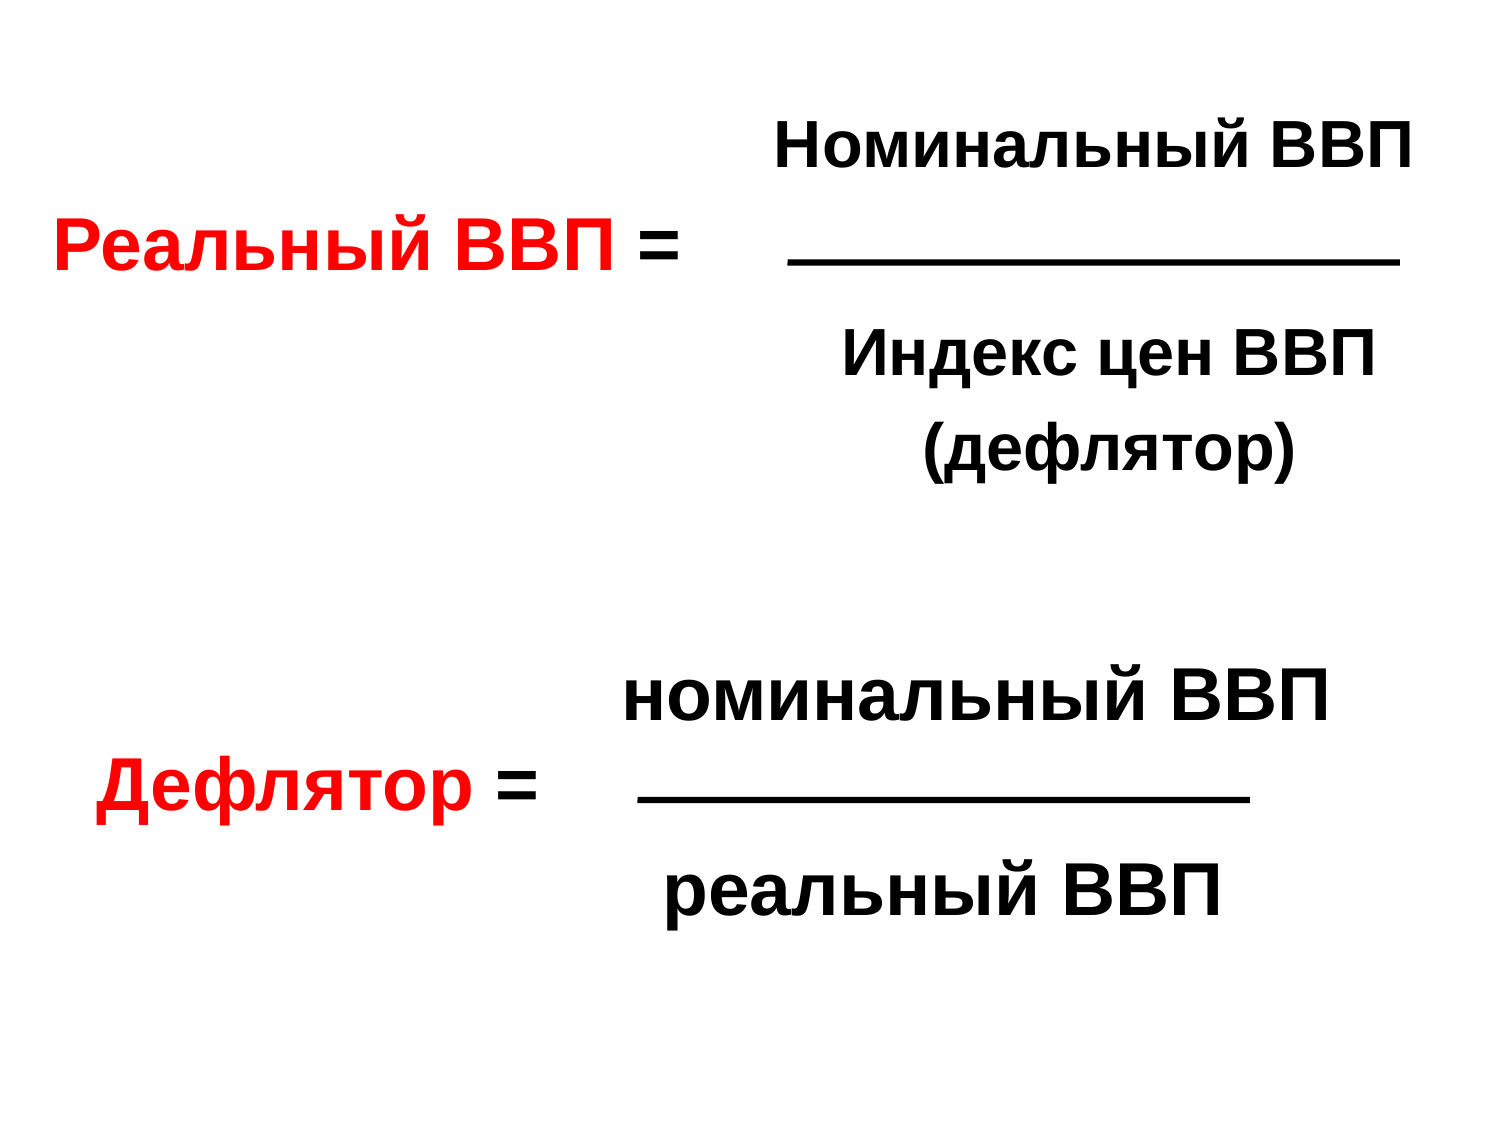

Номинальный ВВП
Реальный ВВП =
                                      Индекс цен ВВП
                                               (дефлятор)

                            номинальный ВВП Дефлятор =
                              реальный ВВП